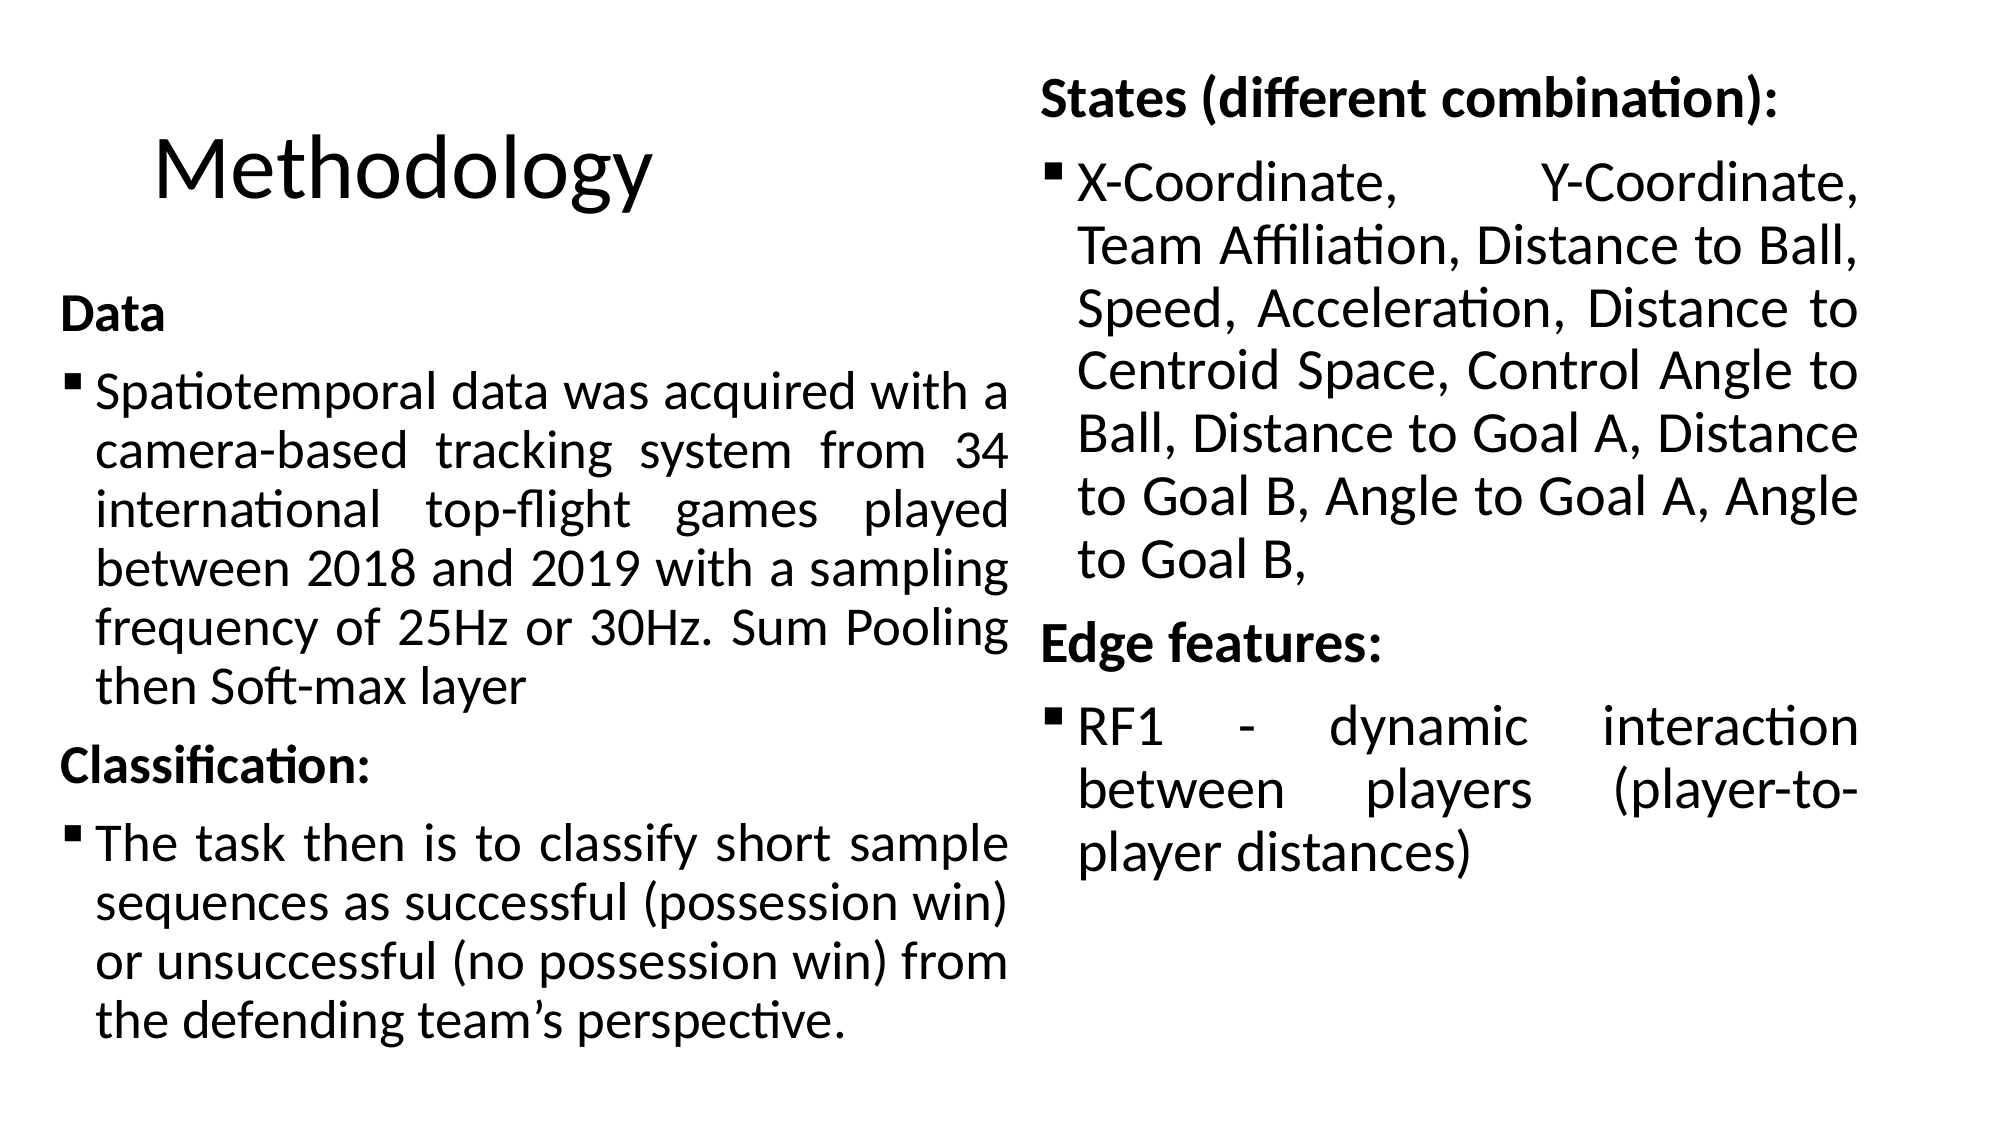

# Methodology
States (different combination):
X-Coordinate, Y-Coordinate, Team Affiliation, Distance to Ball, Speed, Acceleration, Distance to Centroid Space, Control Angle to Ball, Distance to Goal A, Distance to Goal B, Angle to Goal A, Angle to Goal B,
Edge features:
RF1 - dynamic interaction between players (player-to-player distances)
Data
Spatiotemporal data was acquired with a camera-based tracking system from 34 international top-flight games played between 2018 and 2019 with a sampling frequency of 25Hz or 30Hz. Sum Pooling then Soft-max layer
Classification:
The task then is to classify short sample sequences as successful (possession win) or unsuccessful (no possession win) from the defending team’s perspective.